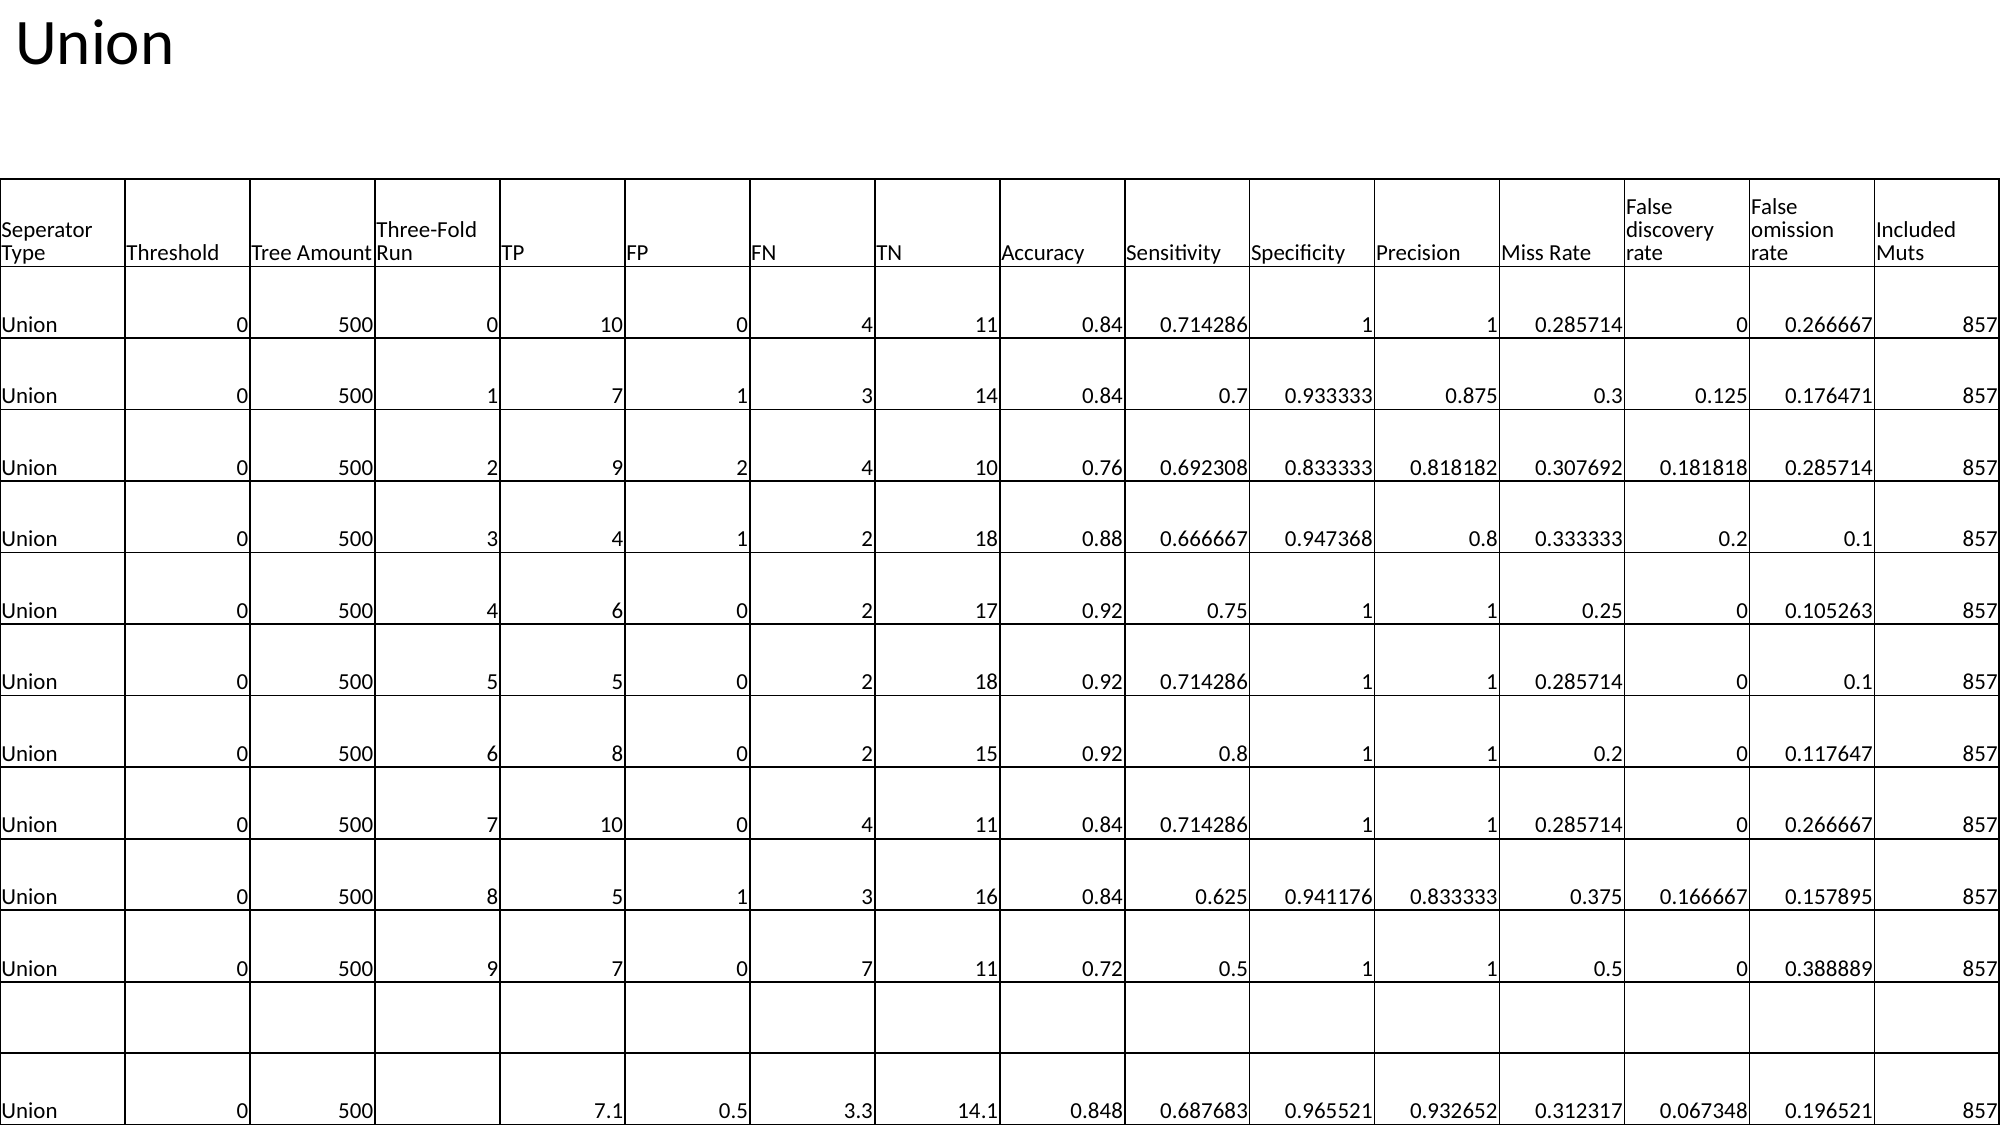

# Union
| Seperator Type | Threshold | Tree Amount | Three-Fold Run | TP | FP | FN | TN | Accuracy | Sensitivity | Specificity | Precision | Miss Rate | False discovery rate | False omission rate | Included Muts |
| --- | --- | --- | --- | --- | --- | --- | --- | --- | --- | --- | --- | --- | --- | --- | --- |
| Union | 0 | 500 | 0 | 10 | 0 | 4 | 11 | 0.84 | 0.714286 | 1 | 1 | 0.285714 | 0 | 0.266667 | 857 |
| Union | 0 | 500 | 1 | 7 | 1 | 3 | 14 | 0.84 | 0.7 | 0.933333 | 0.875 | 0.3 | 0.125 | 0.176471 | 857 |
| Union | 0 | 500 | 2 | 9 | 2 | 4 | 10 | 0.76 | 0.692308 | 0.833333 | 0.818182 | 0.307692 | 0.181818 | 0.285714 | 857 |
| Union | 0 | 500 | 3 | 4 | 1 | 2 | 18 | 0.88 | 0.666667 | 0.947368 | 0.8 | 0.333333 | 0.2 | 0.1 | 857 |
| Union | 0 | 500 | 4 | 6 | 0 | 2 | 17 | 0.92 | 0.75 | 1 | 1 | 0.25 | 0 | 0.105263 | 857 |
| Union | 0 | 500 | 5 | 5 | 0 | 2 | 18 | 0.92 | 0.714286 | 1 | 1 | 0.285714 | 0 | 0.1 | 857 |
| Union | 0 | 500 | 6 | 8 | 0 | 2 | 15 | 0.92 | 0.8 | 1 | 1 | 0.2 | 0 | 0.117647 | 857 |
| Union | 0 | 500 | 7 | 10 | 0 | 4 | 11 | 0.84 | 0.714286 | 1 | 1 | 0.285714 | 0 | 0.266667 | 857 |
| Union | 0 | 500 | 8 | 5 | 1 | 3 | 16 | 0.84 | 0.625 | 0.941176 | 0.833333 | 0.375 | 0.166667 | 0.157895 | 857 |
| Union | 0 | 500 | 9 | 7 | 0 | 7 | 11 | 0.72 | 0.5 | 1 | 1 | 0.5 | 0 | 0.388889 | 857 |
|  |  |  |  |  |  |  |  |  |  |  |  |  |  |  |  |
| Union | 0 | 500 |  | 7.1 | 0.5 | 3.3 | 14.1 | 0.848 | 0.687683 | 0.965521 | 0.932652 | 0.312317 | 0.067348 | 0.196521 | 857 |